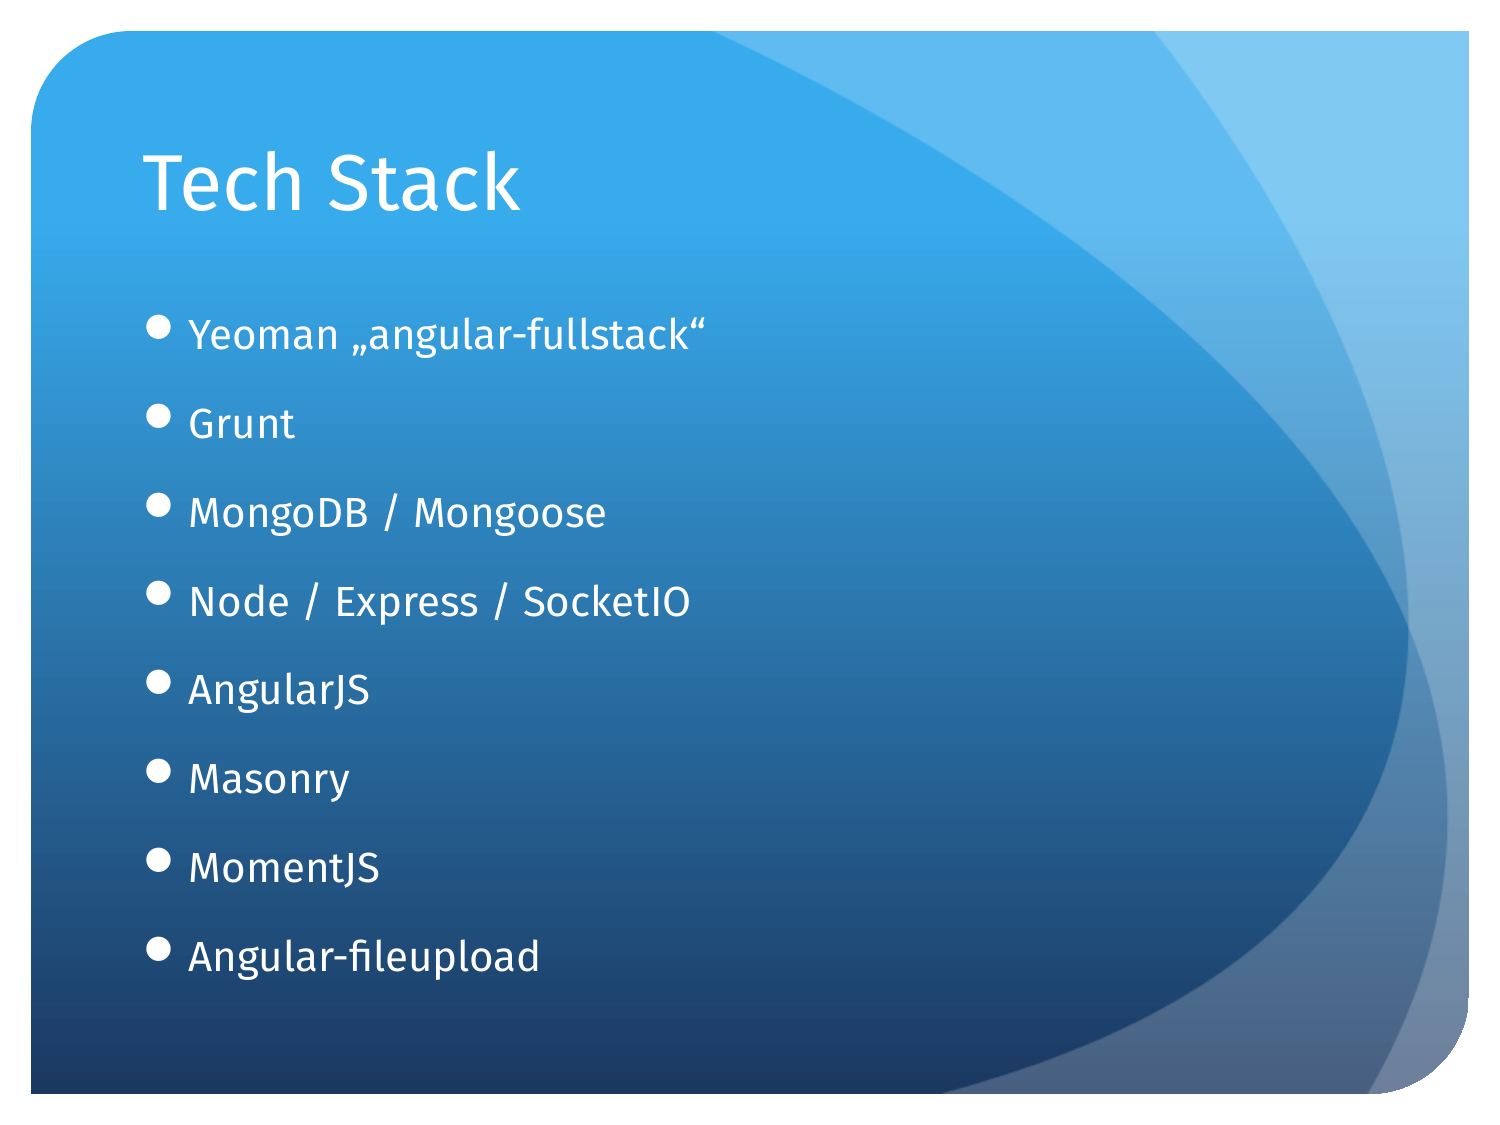

# Tech Stack
Yeoman „angular-fullstack“
Grunt
MongoDB / Mongoose
Node / Express / SocketIO
AngularJS
Masonry
MomentJS
Angular-fileupload